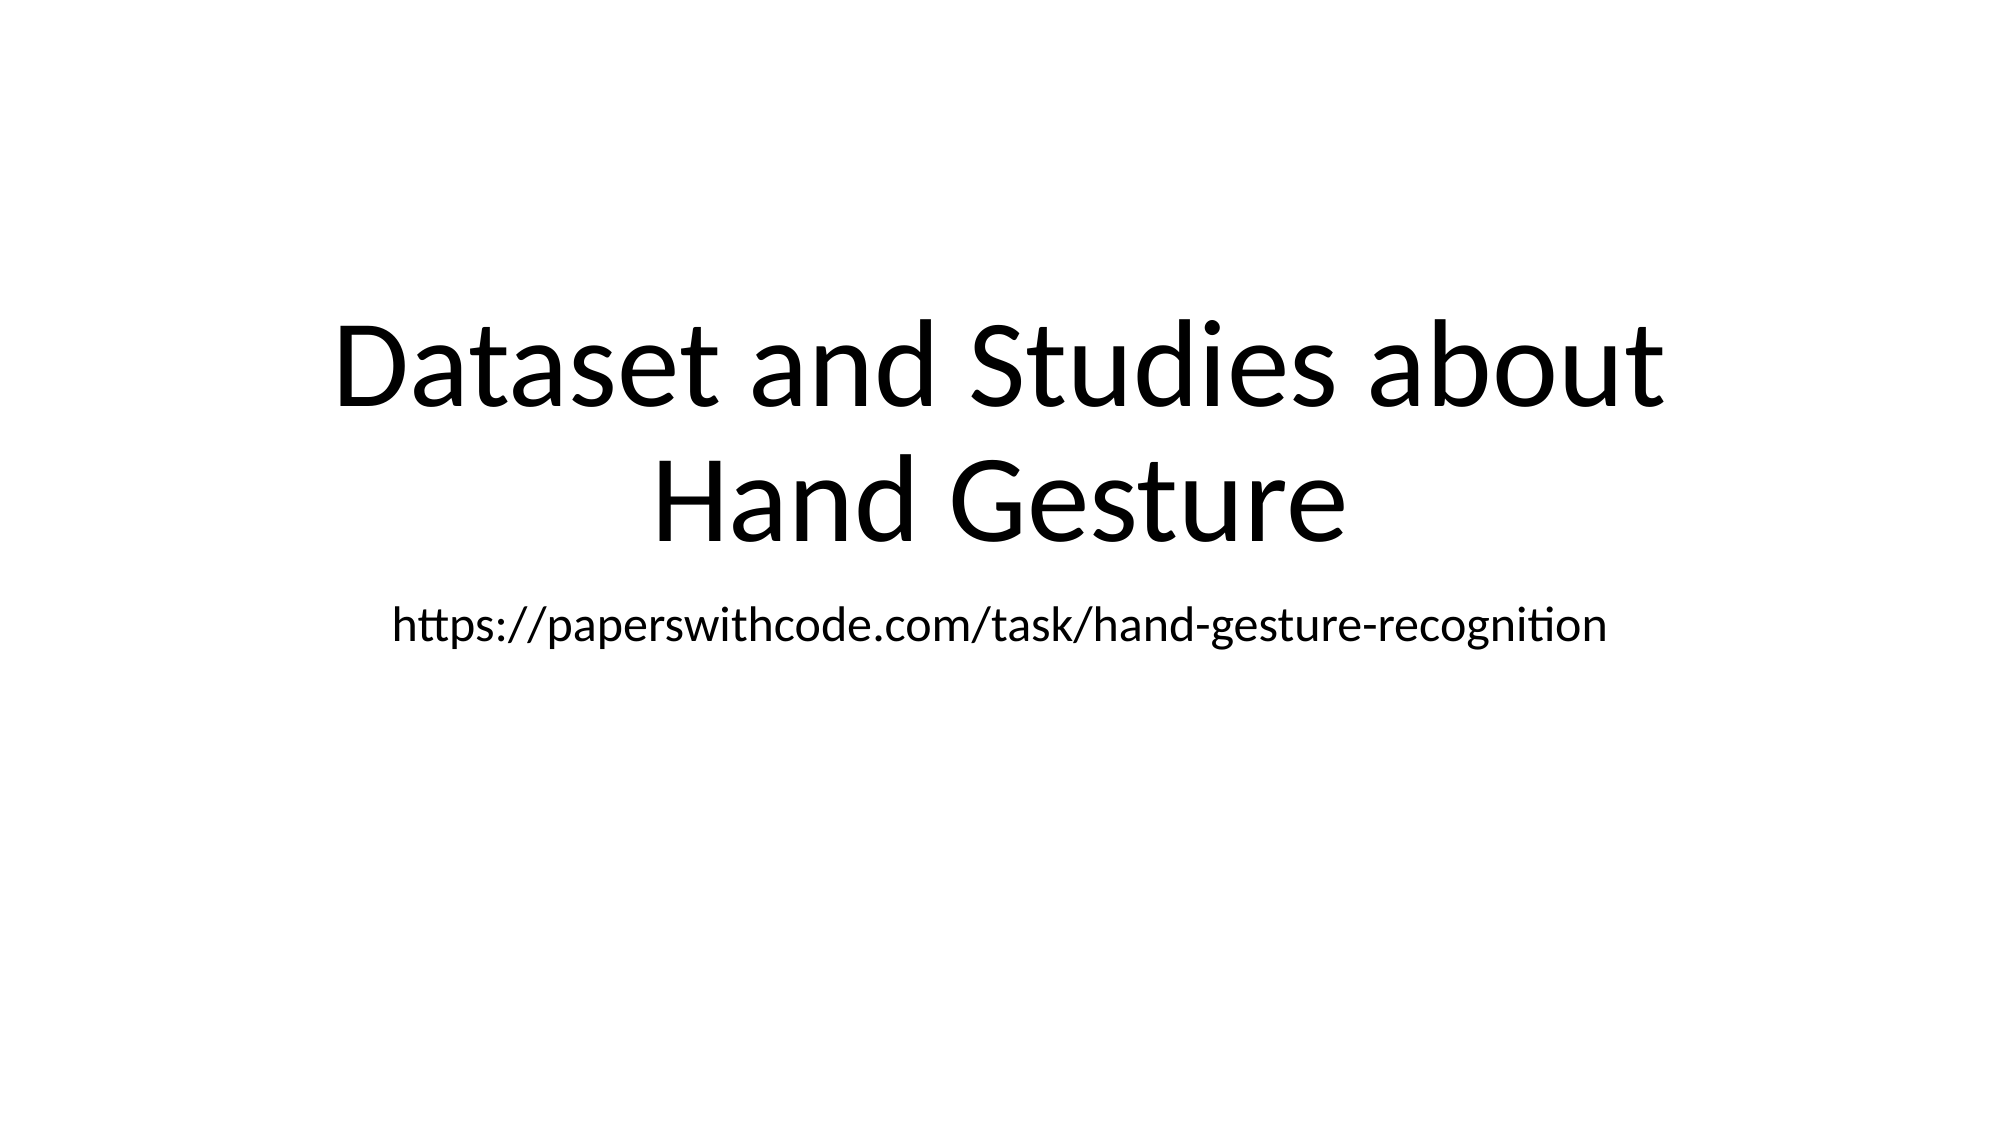

# Dataset and Studies about Hand Gesture
https://paperswithcode.com/task/hand-gesture-recognition